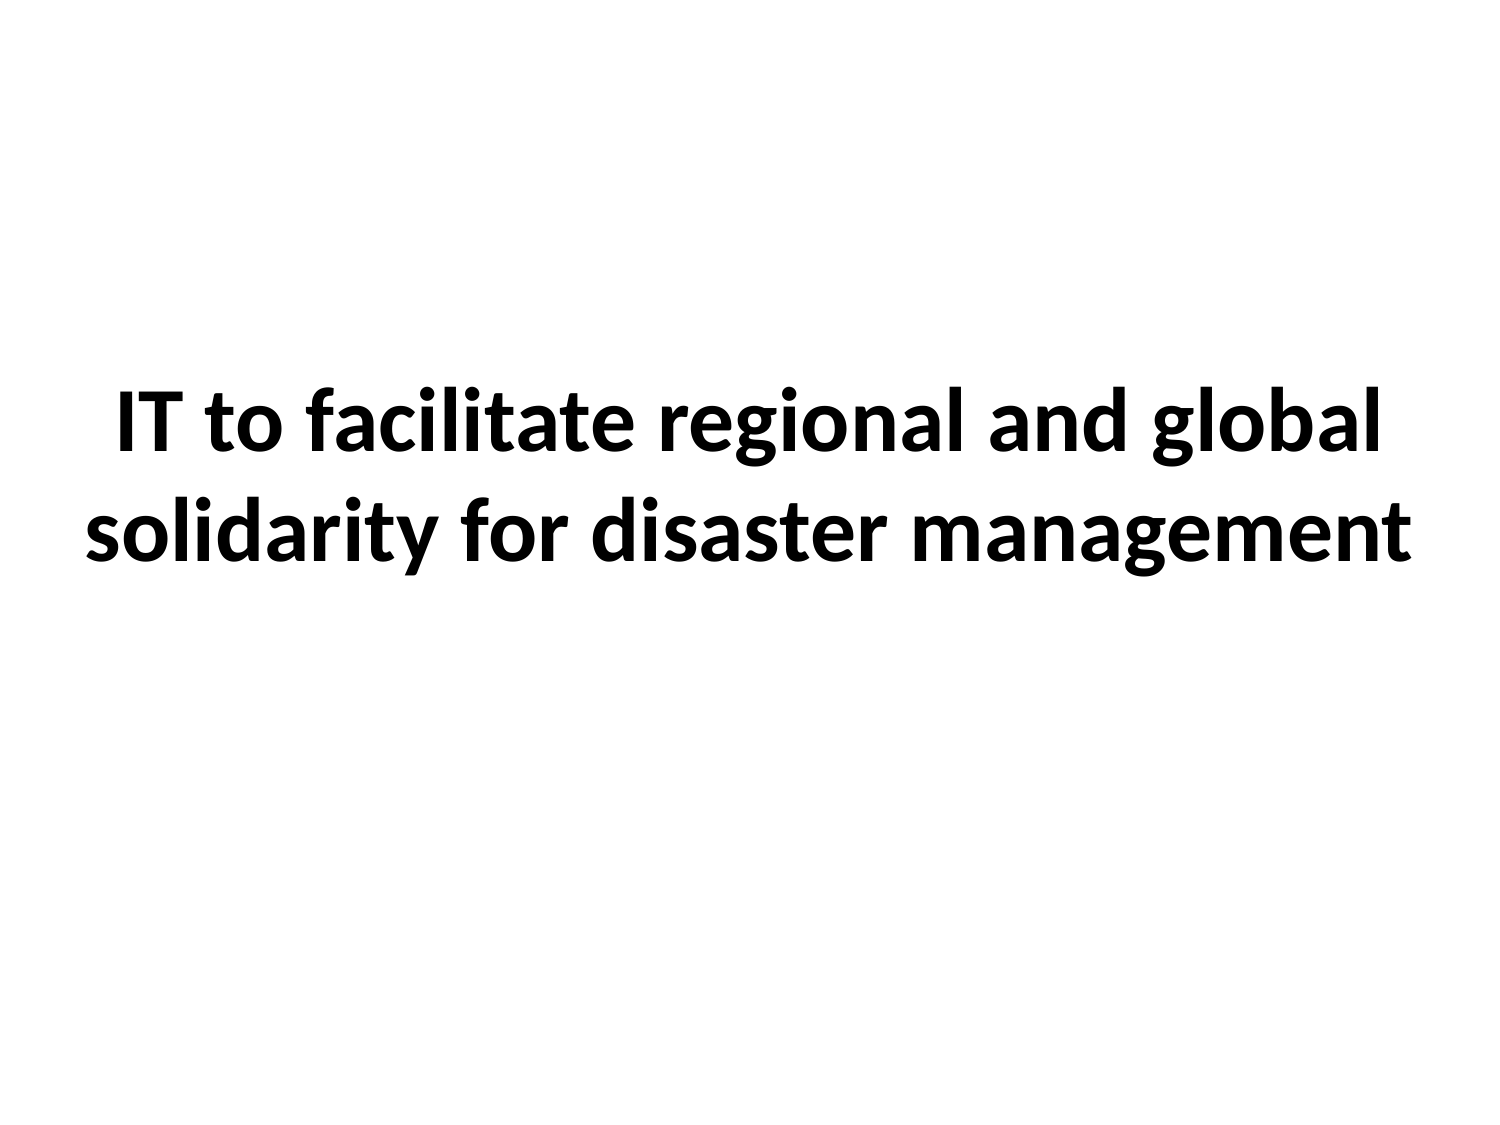

# IT to facilitate regional and global solidarity for disaster management